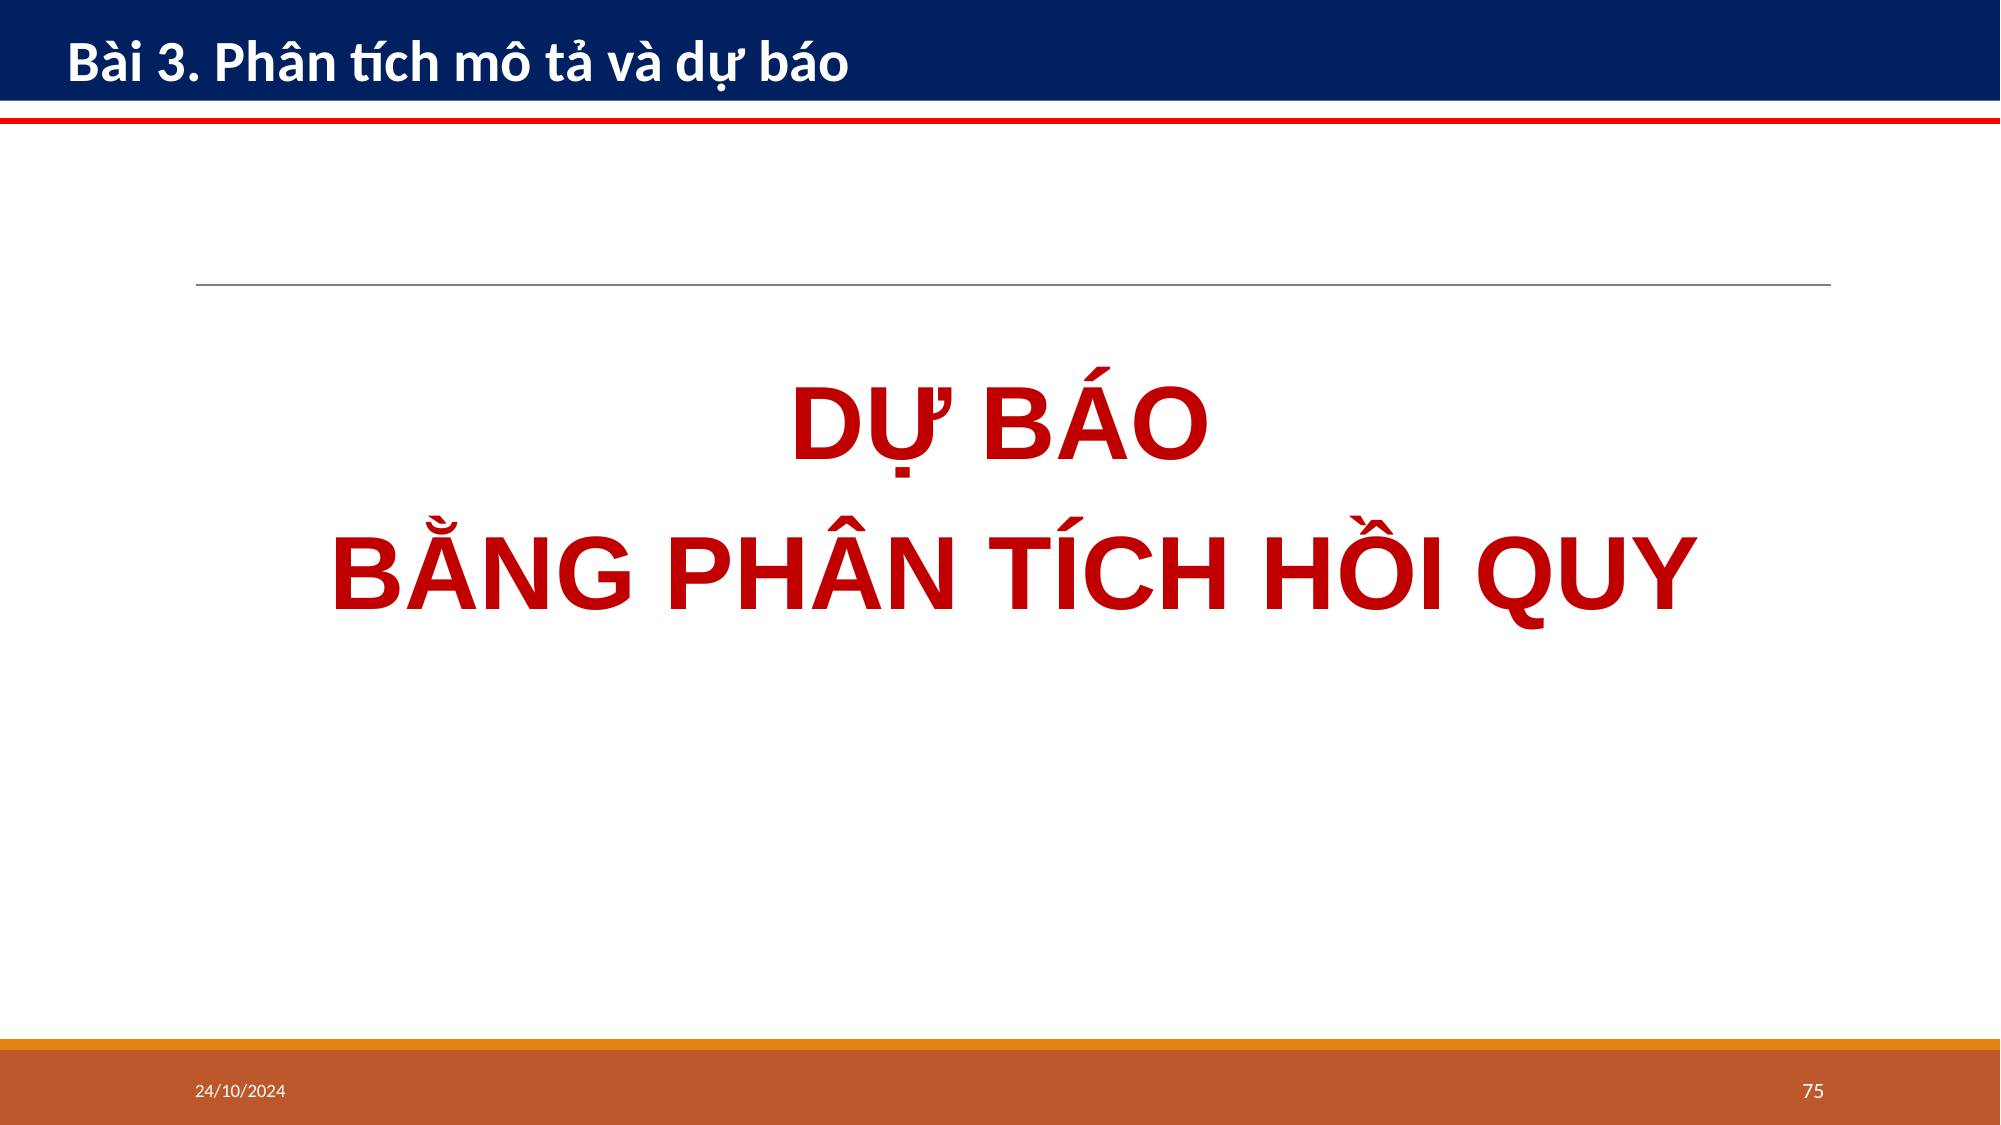

Bài 3. Phân tích mô tả và dự báo
DỰ BÁO
BẰNG PHÂN TÍCH HỒI QUY
24/10/2024
75